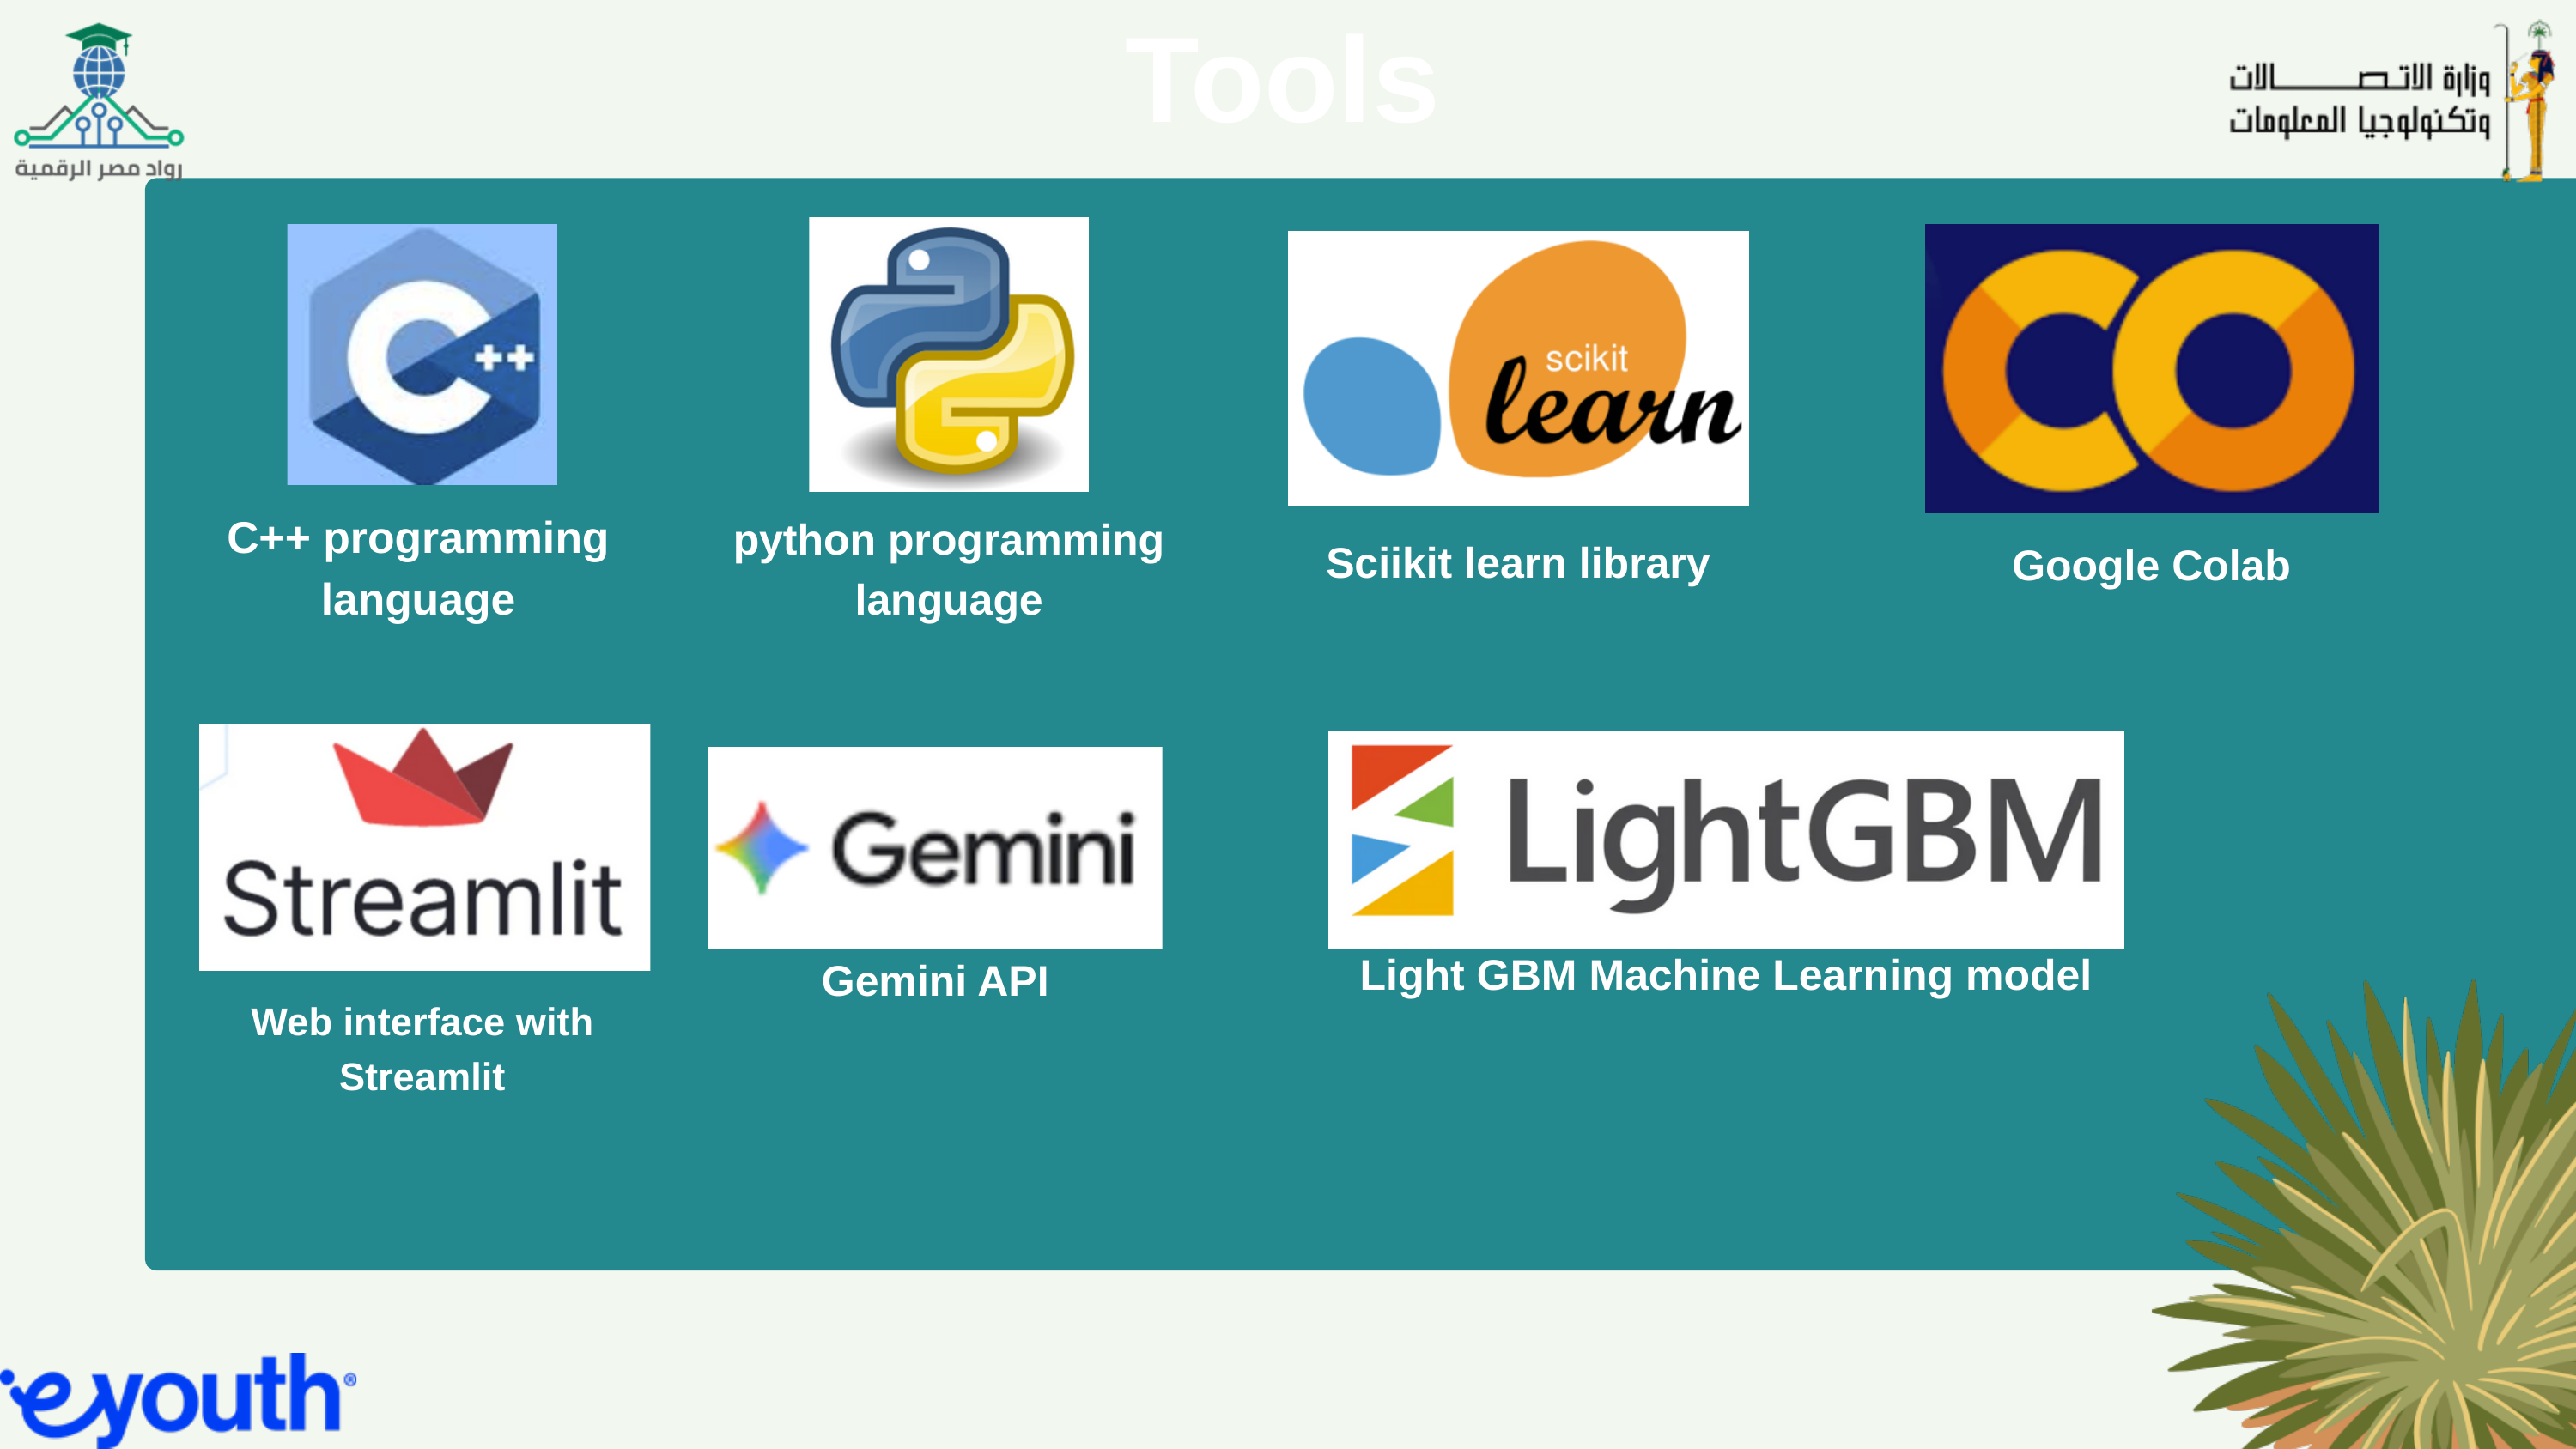

Tools

C++ programming language
python programming
language
Sciikit learn library
Google Colab

Light GBM Machine Learning model
Gemini API

Web interface with Streamlit